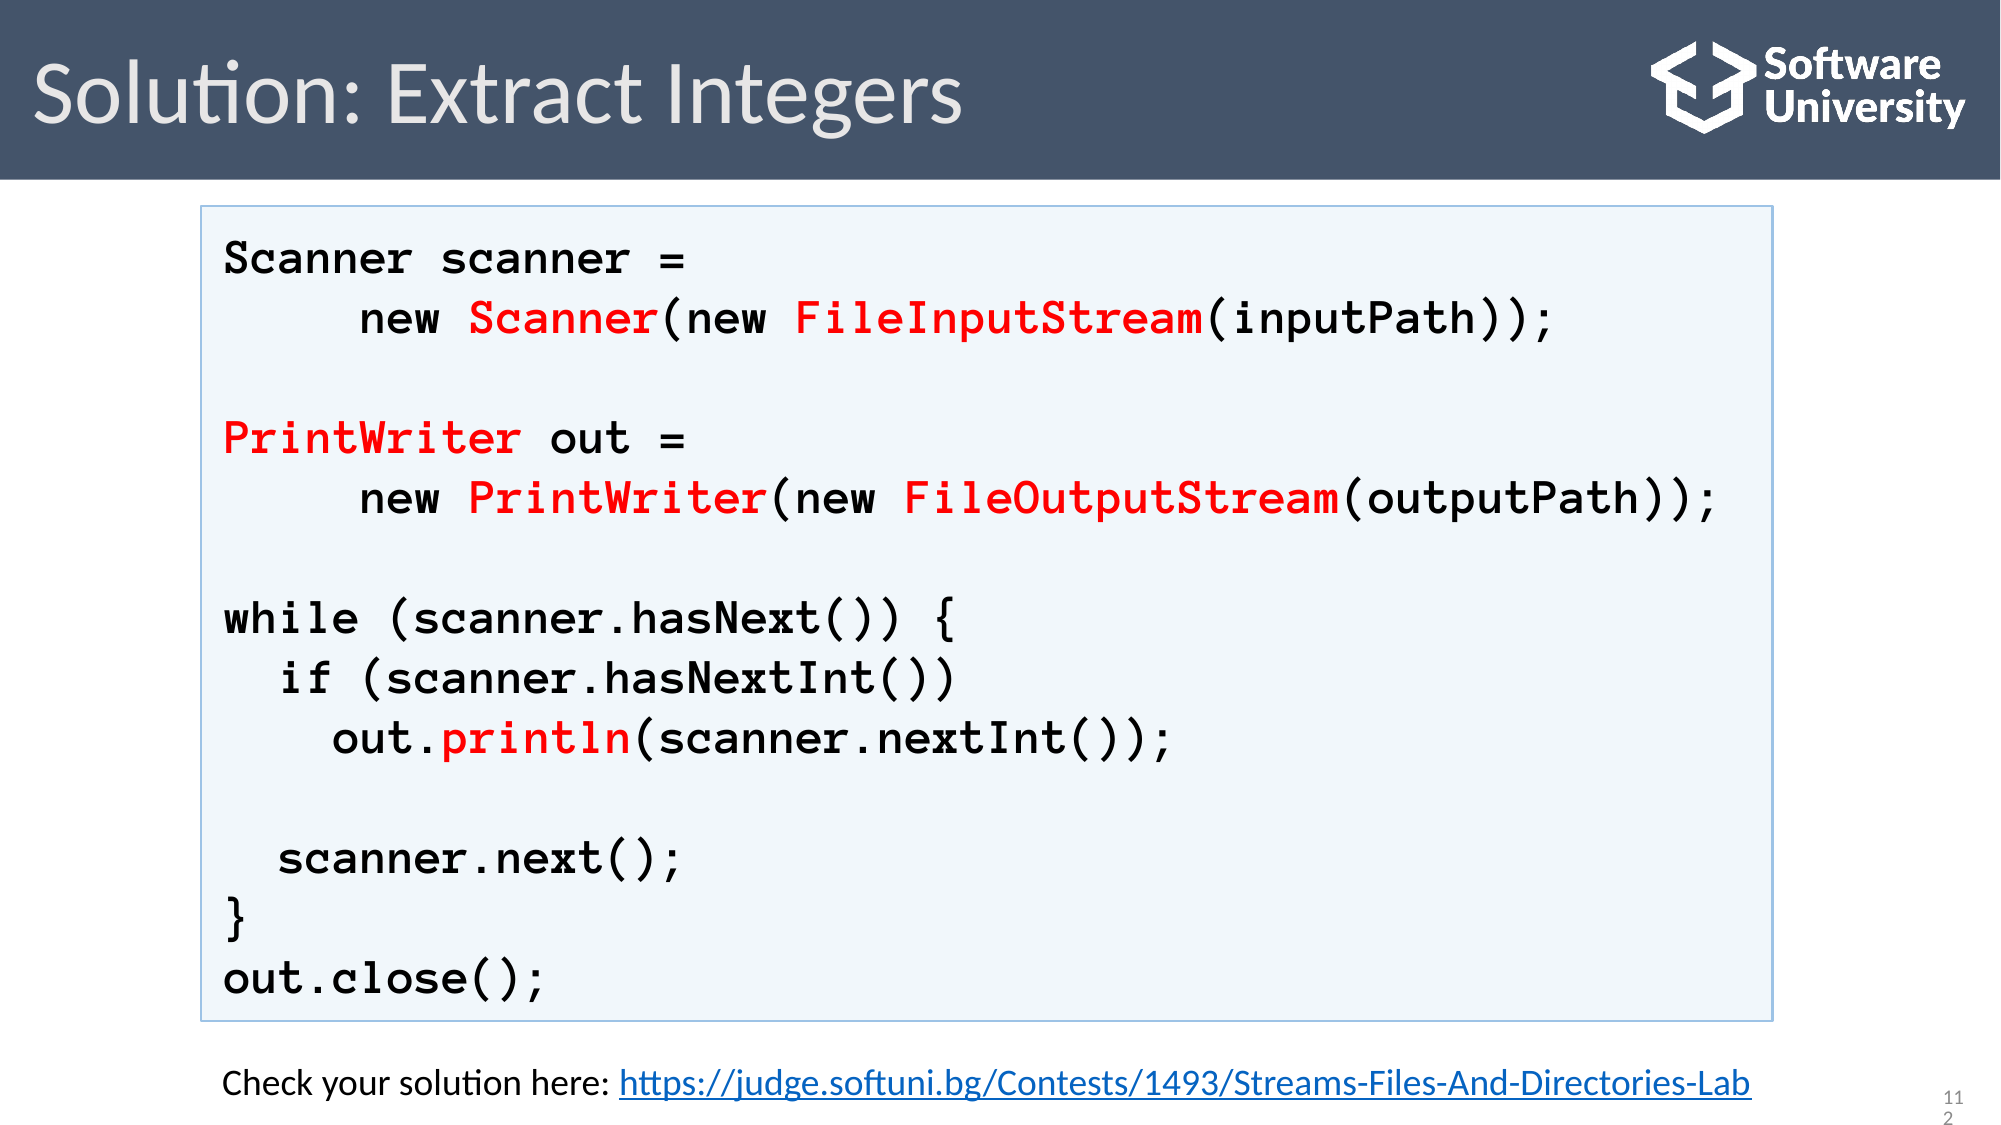

# Solution: Extract Integers
Scanner scanner =
     new Scanner(new FileInputStream(inputPath));

PrintWriter out =
     new PrintWriter(new FileOutputStream(outputPath));

while (scanner.hasNext()) {
  if (scanner.hasNextInt())
    out.println(scanner.nextInt());

  scanner.next();
}
out.close();
Check your solution here: https://judge.softuni.bg/Contests/1493/Streams-Files-And-Directories-Lab
112